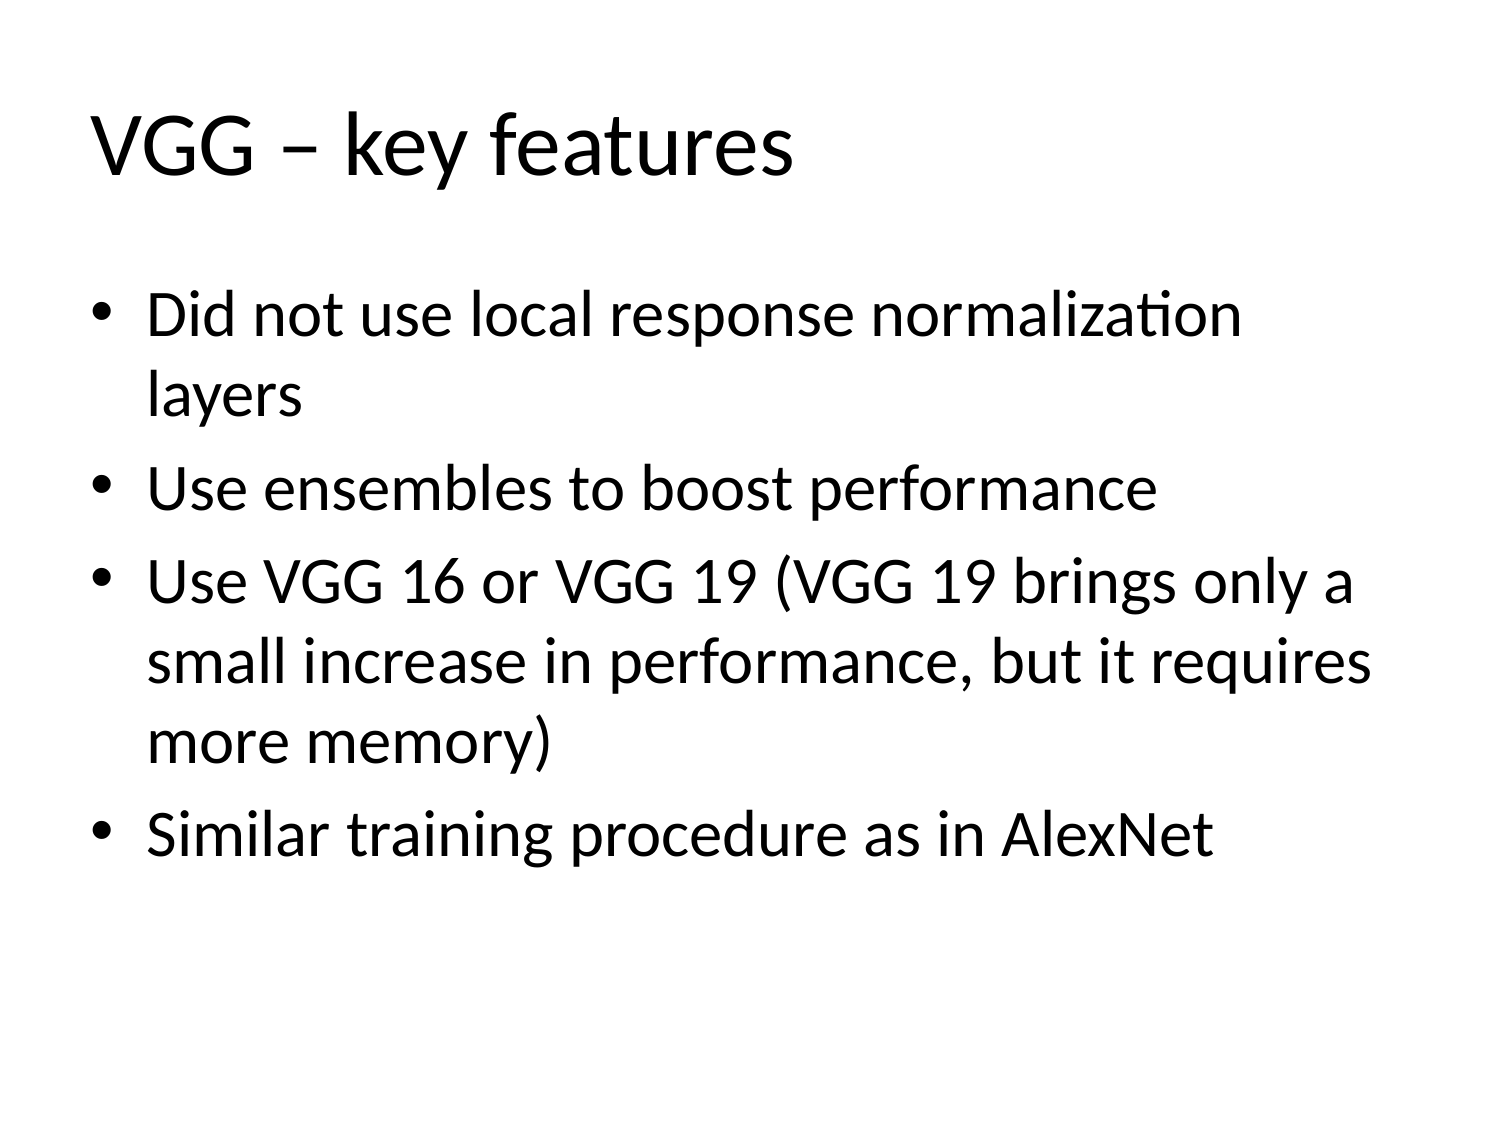

# VGG – key features
Did not use local response normalization layers
Use ensembles to boost performance
Use VGG 16 or VGG 19 (VGG 19 brings only a small increase in performance, but it requires more memory)
Similar training procedure as in AlexNet